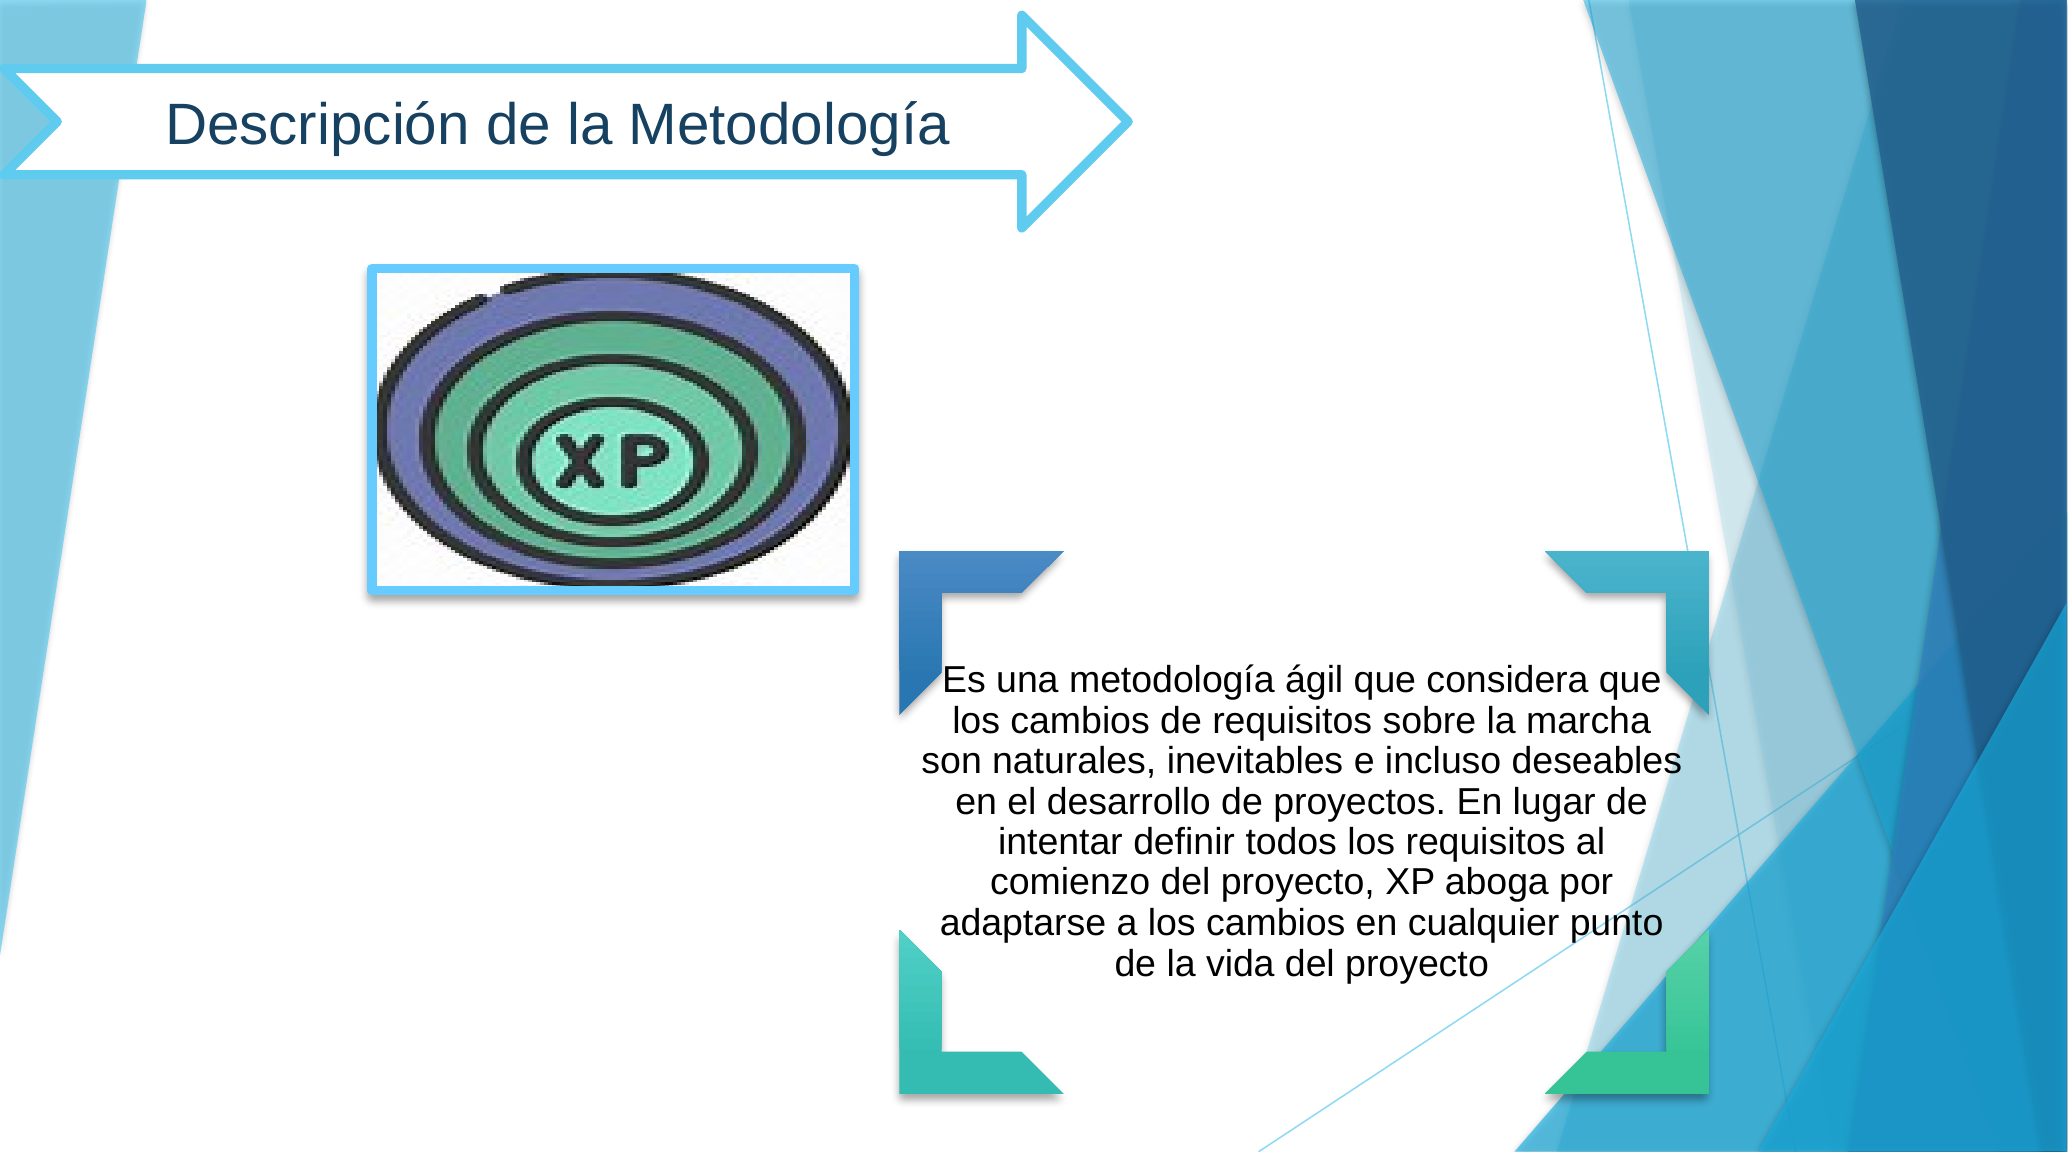

Descripción de la Metodología
Es una metodología ágil que considera que los cambios de requisitos sobre la marcha son naturales, inevitables e incluso deseables en el desarrollo de proyectos. En lugar de intentar definir todos los requisitos al comienzo del proyecto, XP aboga por adaptarse a los cambios en cualquier punto de la vida del proyecto